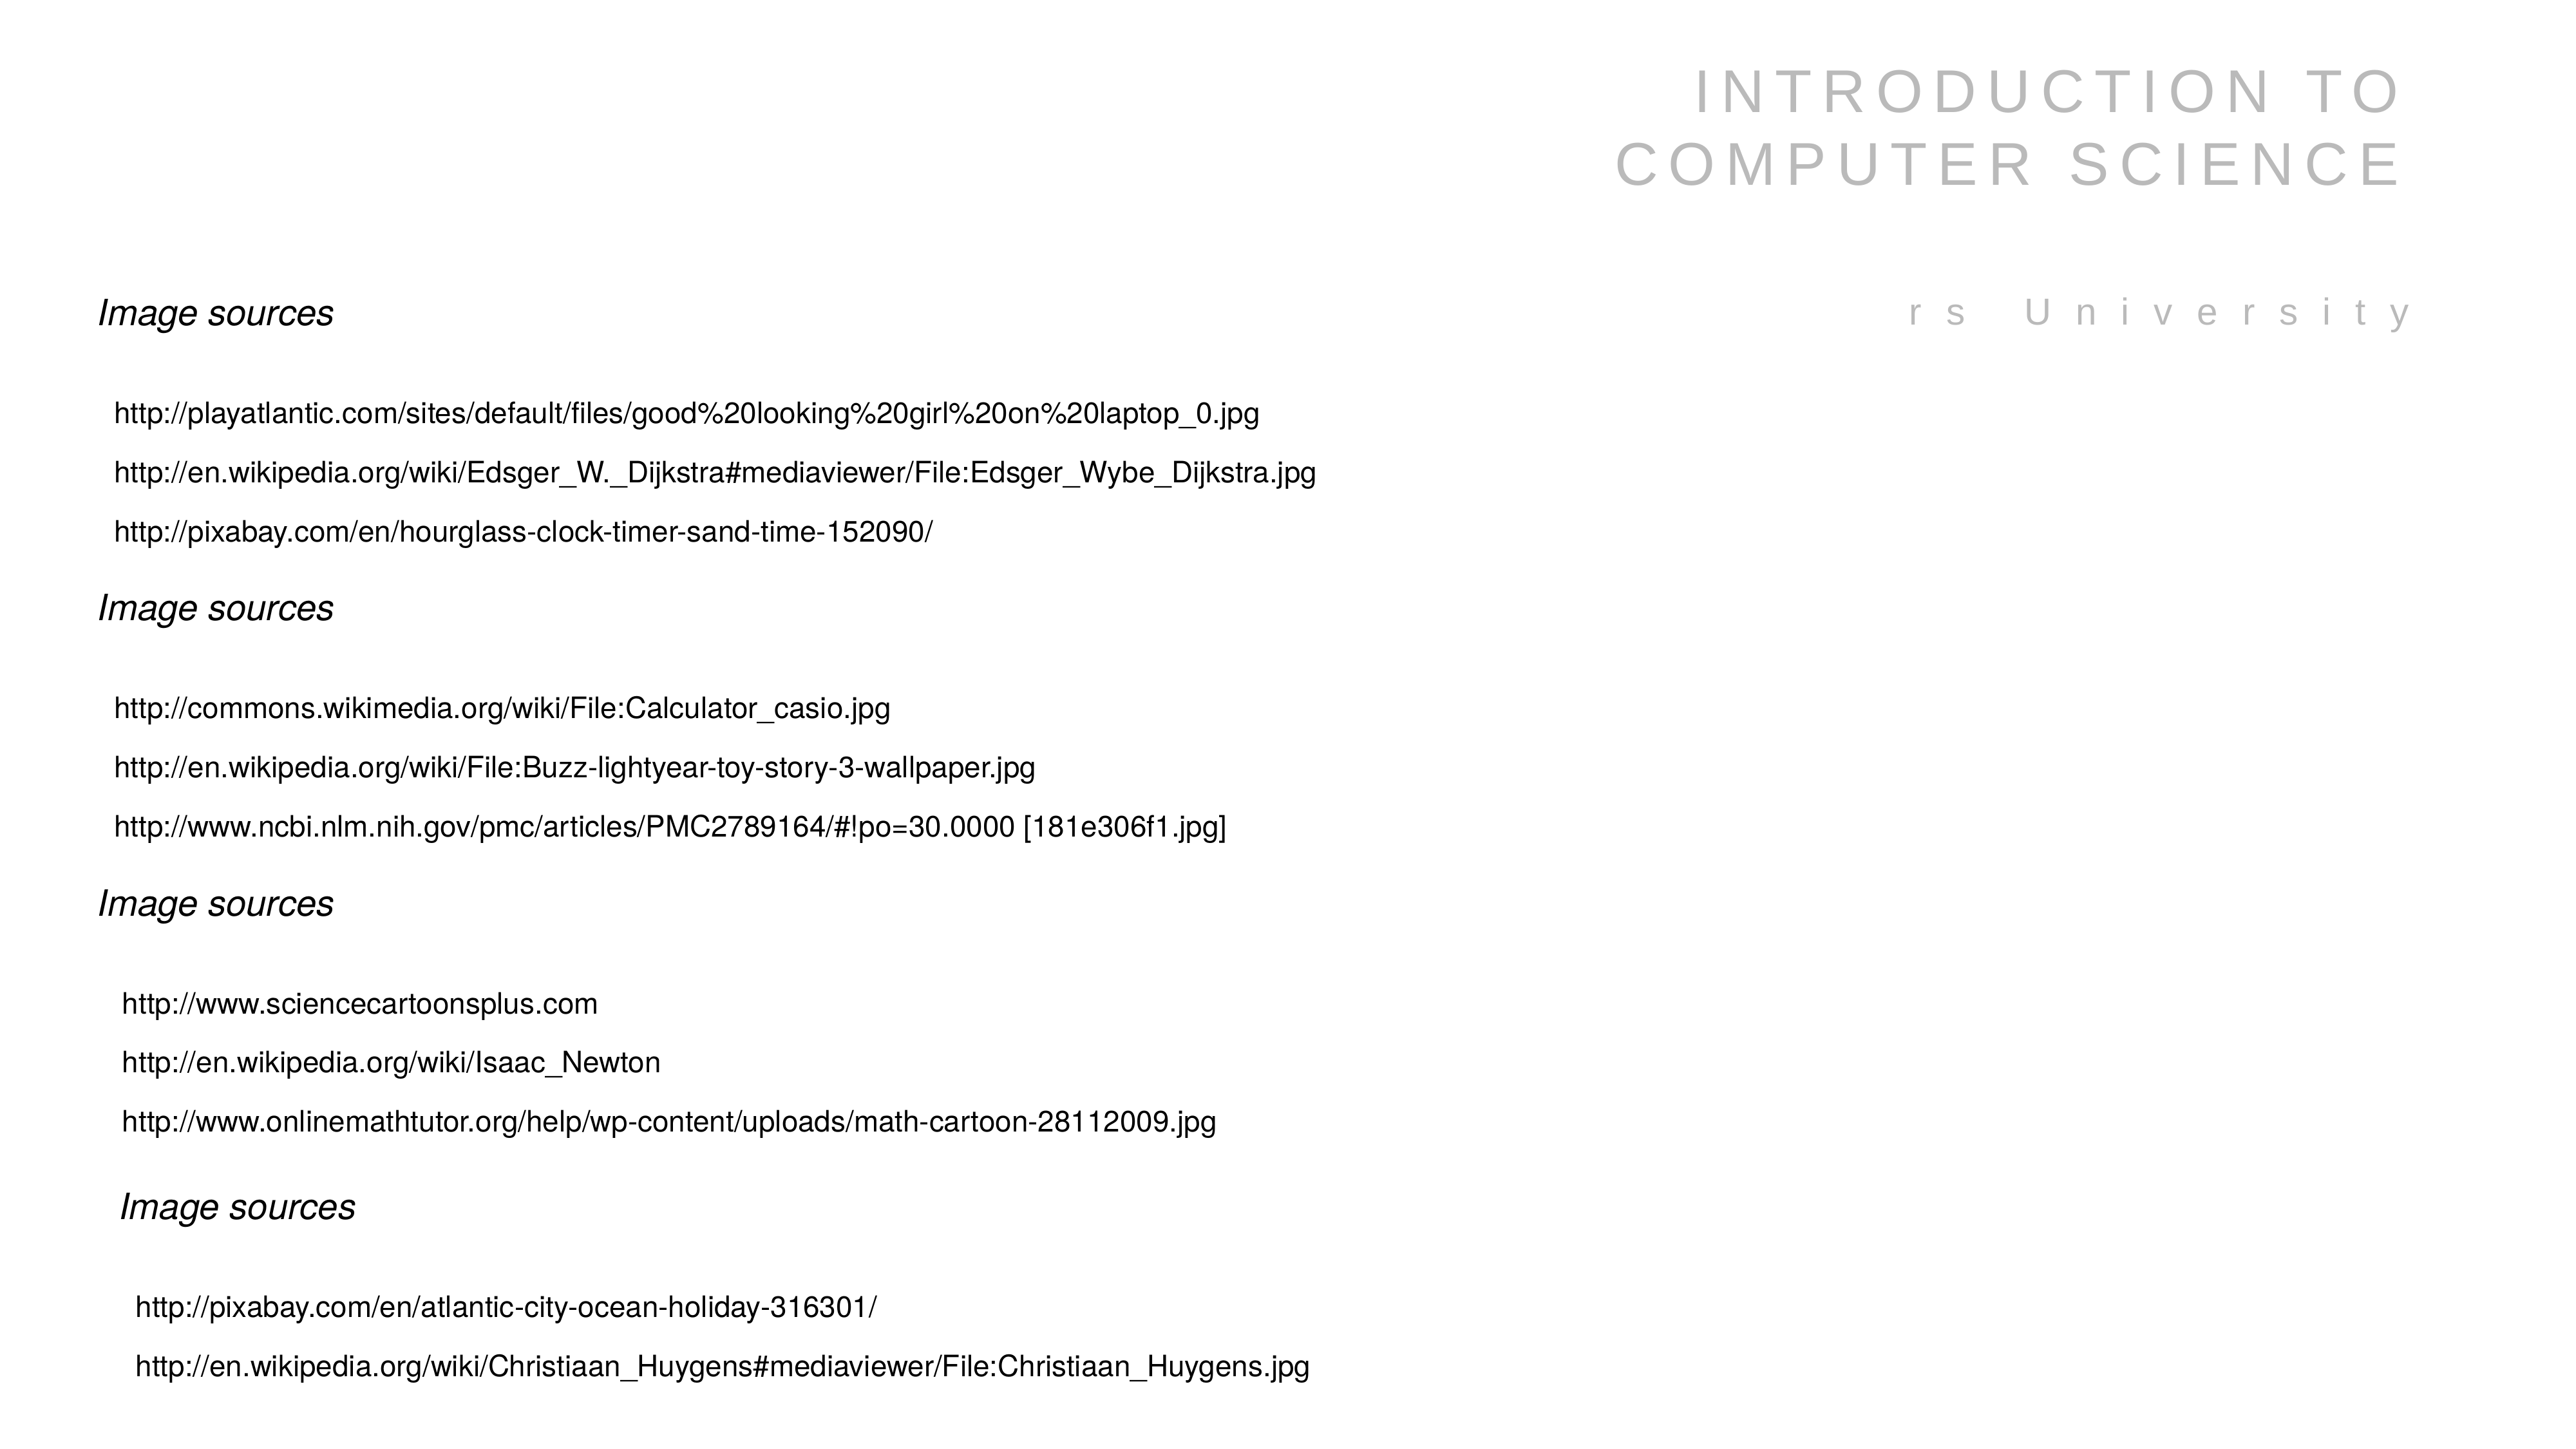

INTRODUCTION TO COMPUTER SCIENCE
 Rutgers University
Image sources

  http://playatlantic.com/sites/default/files/good%20looking%20girl%20on%20laptop_0.jpg
  http://en.wikipedia.org/wiki/Edsger_W._Dijkstra#mediaviewer/File:Edsger_Wybe_Dijkstra.jpg
  http://pixabay.com/en/hourglass-clock-timer-sand-time-152090/
Image sources

  http://commons.wikimedia.org/wiki/File:Calculator_casio.jpg
  http://en.wikipedia.org/wiki/File:Buzz-lightyear-toy-story-3-wallpaper.jpg
  http://www.ncbi.nlm.nih.gov/pmc/articles/PMC2789164/#!po=30.0000 [181e306f1.jpg]
Image sources

   http://www.sciencecartoonsplus.com
   http://en.wikipedia.org/wiki/Isaac_Newton
   http://www.onlinemathtutor.org/help/wp-content/uploads/math-cartoon-28112009.jpg
Image sources

  http://pixabay.com/en/atlantic-city-ocean-holiday-316301/
  http://en.wikipedia.org/wiki/Christiaan_Huygens#mediaviewer/File:Christiaan_Huygens.jpg